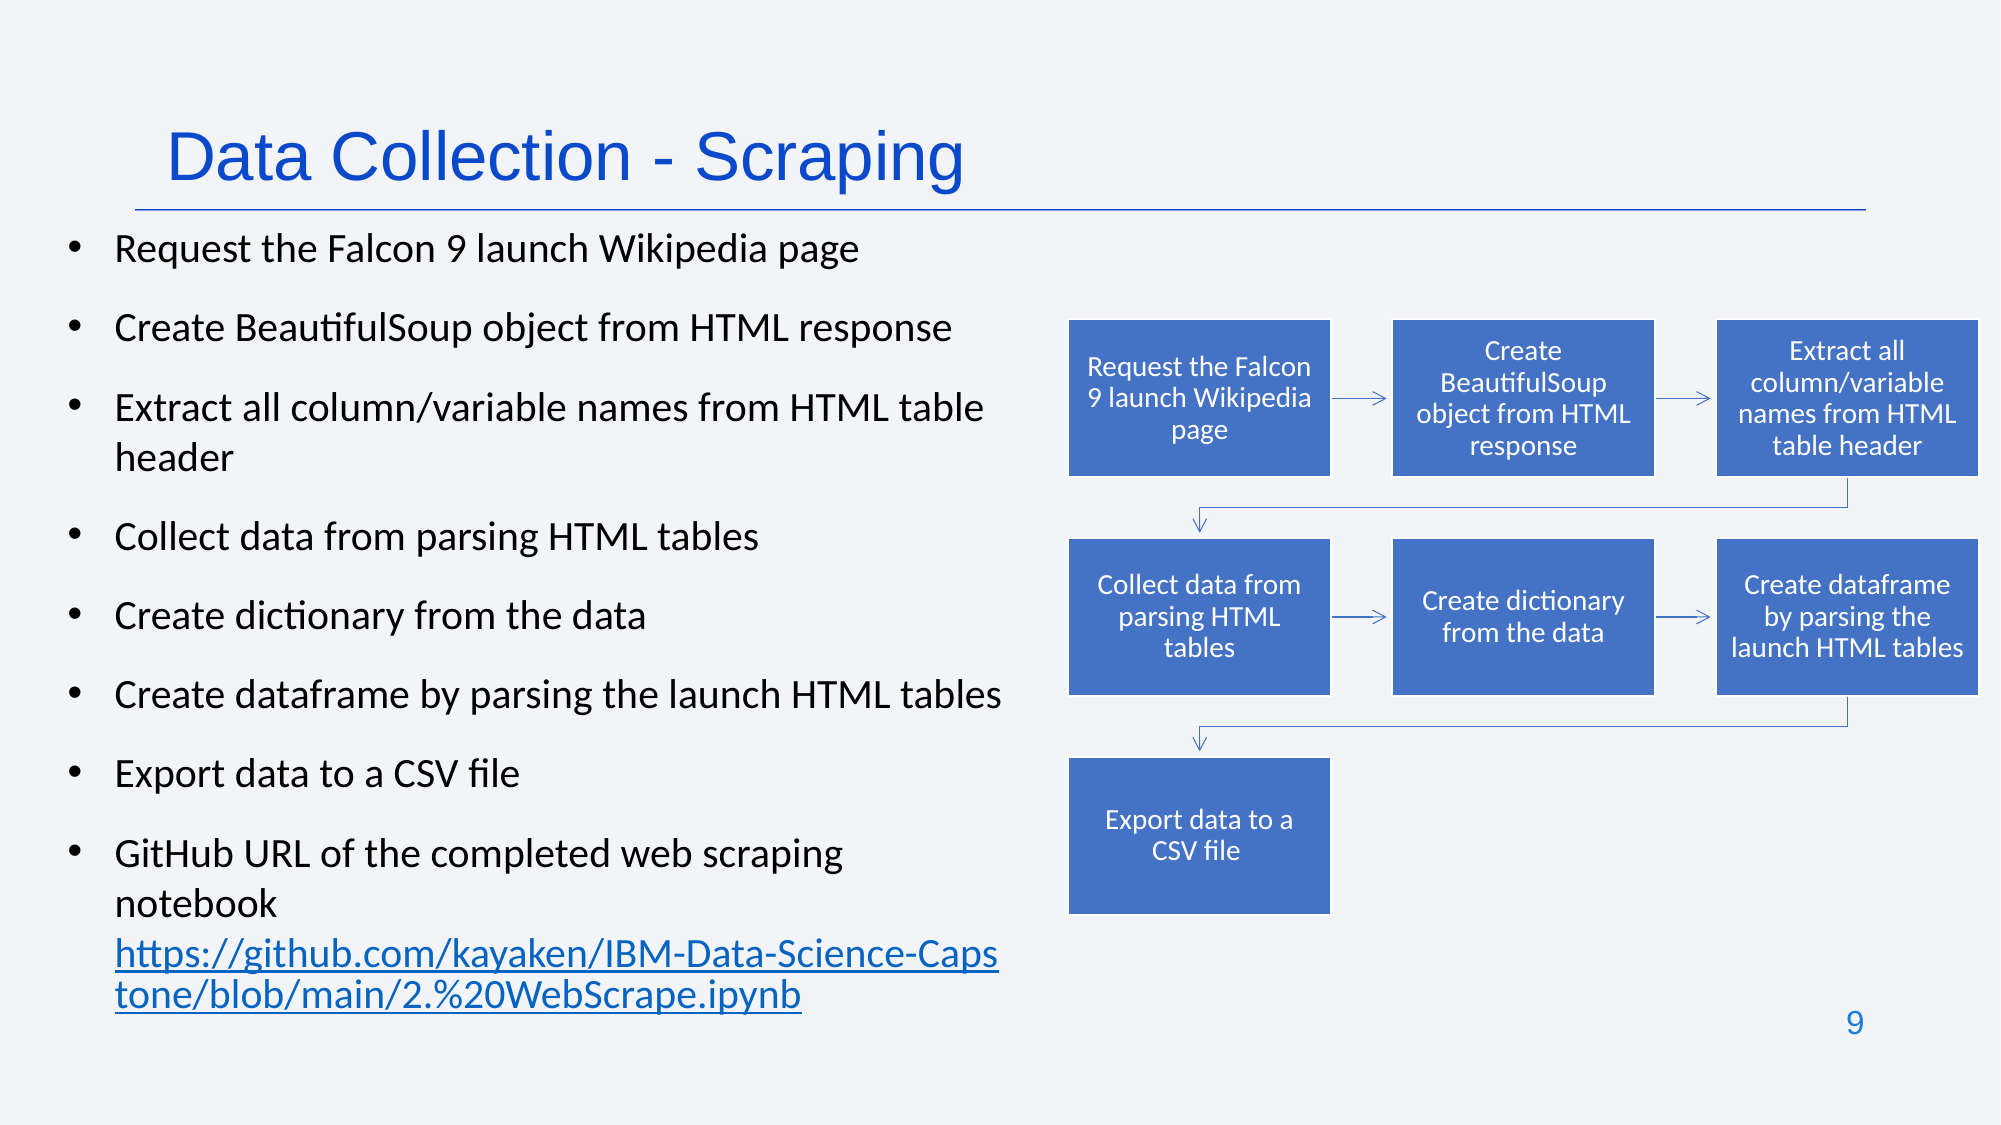

Data Collection - Scraping
Request the Falcon 9 launch Wikipedia page
Create BeautifulSoup object from HTML response
Extract all column/variable names from HTML table header
Collect data from parsing HTML tables
Create dictionary from the data
Create dataframe by parsing the launch HTML tables
Export data to a CSV file
GitHub URL of the completed web scraping notebook https://github.com/kayaken/IBM-Data-Science-Capstone/blob/main/2.%20WebScrape.ipynb

Request the Falcon 9 launch Wikipedia page

Create BeautifulSoup object from HTML response

Extract all column/variable names from HTML table header

Collect data from parsing HTML tables

Create dictionary from the data

Create dataframe by parsing the launch HTML tables
Export data to a CSV file
9